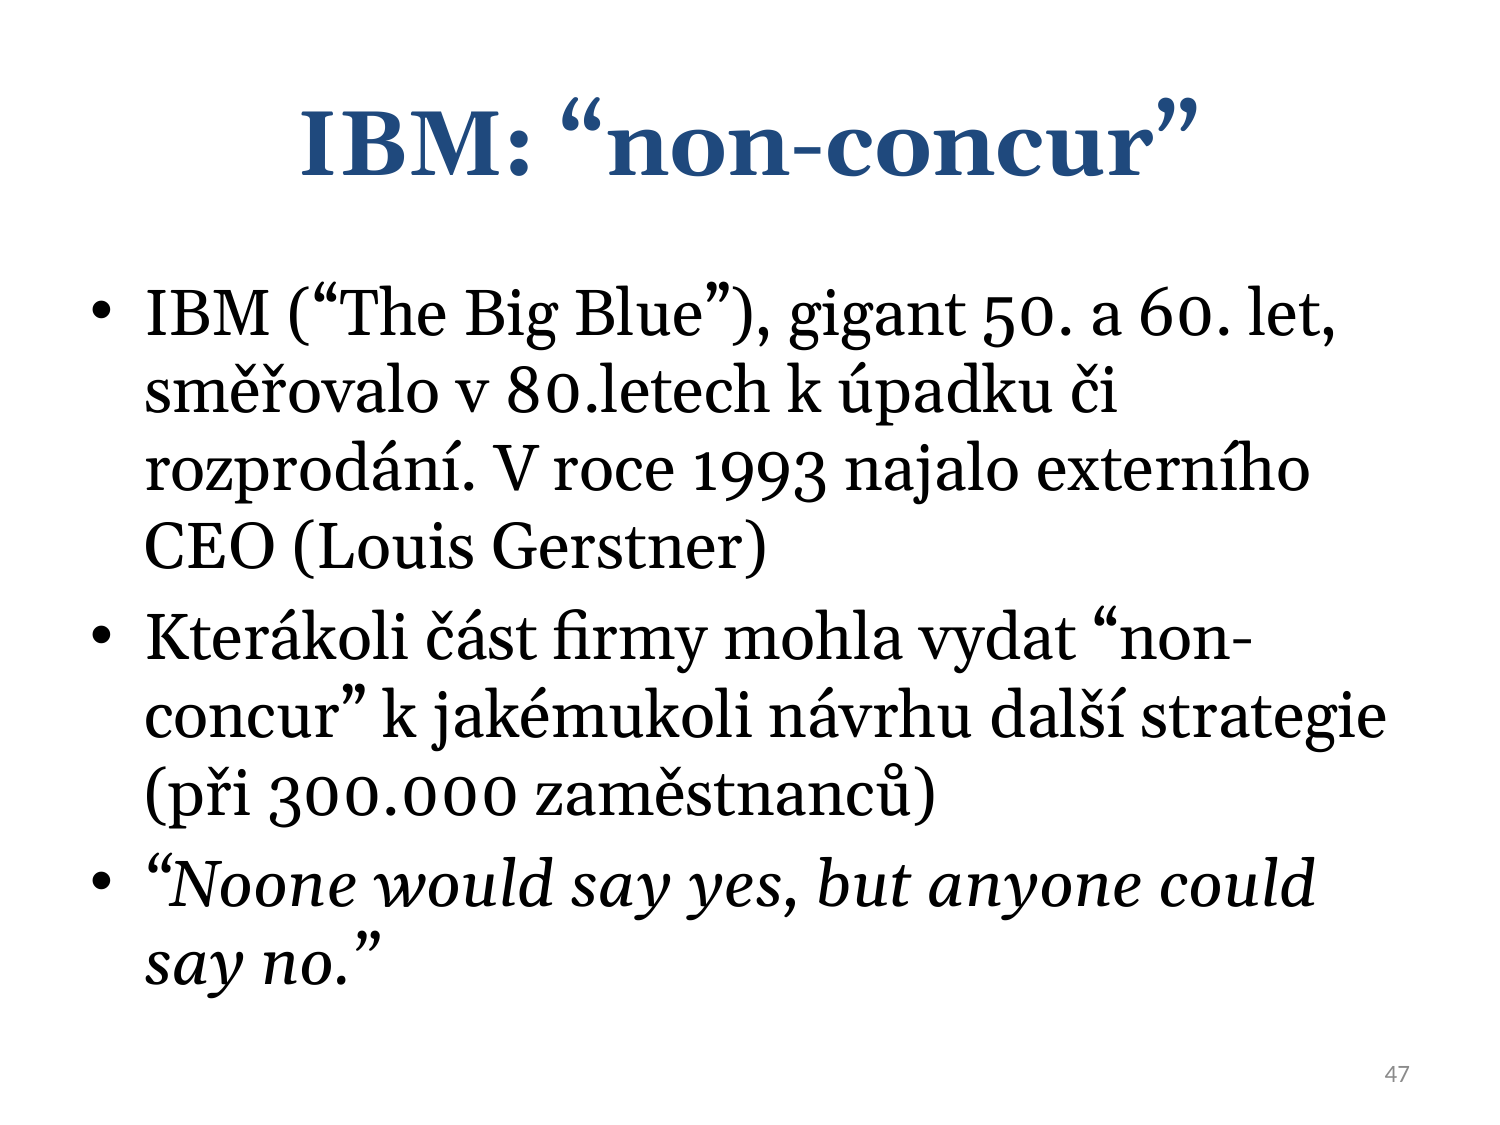

# IBM: “non-concur”
IBM (“The Big Blue”), gigant 50. a 60. let, směřovalo v 80.letech k úpadku či rozprodání. V roce 1993 najalo externího CEO (Louis Gerstner)
Kterákoli část firmy mohla vydat “non-concur” k jakémukoli návrhu další strategie (při 300.000 zaměstnanců)
“Noone would say yes, but anyone could say no.”

47